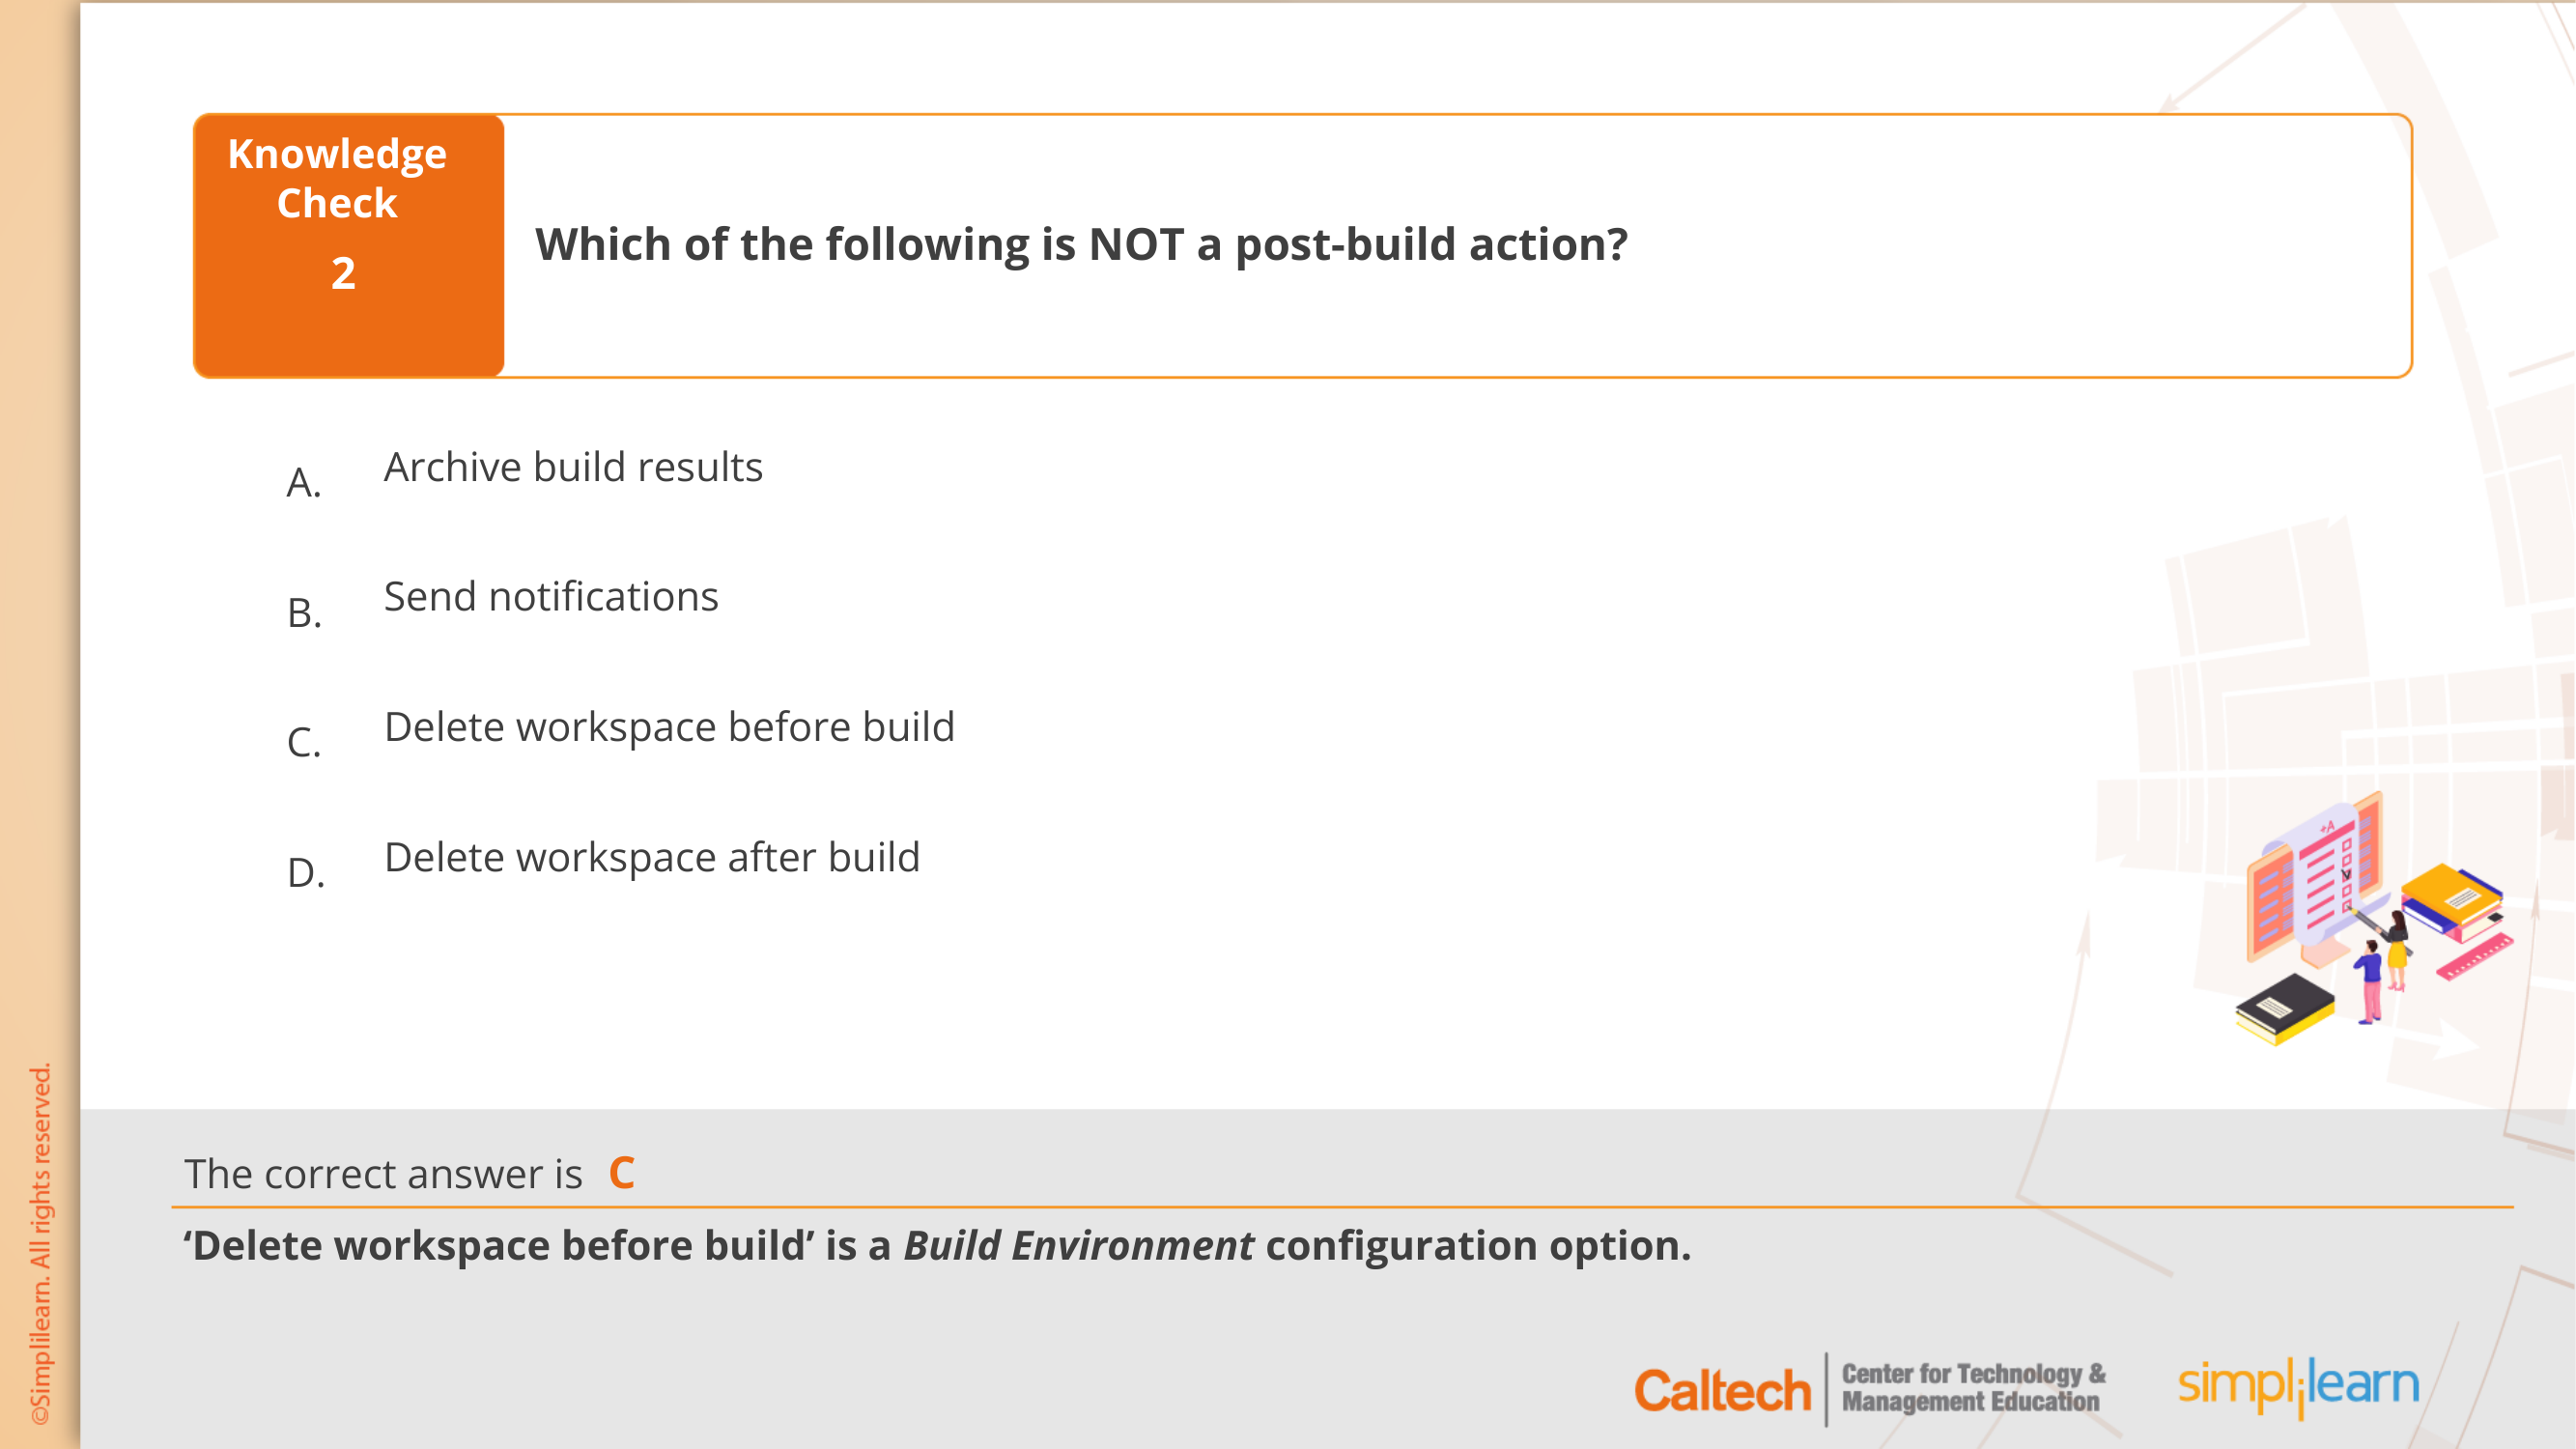

Which of the following is NOT a post-build action?
2
Archive build results
Send notifications
Delete workspace before build
Delete workspace after build
C
‘Delete workspace before build’ is a Build Environment configuration option.